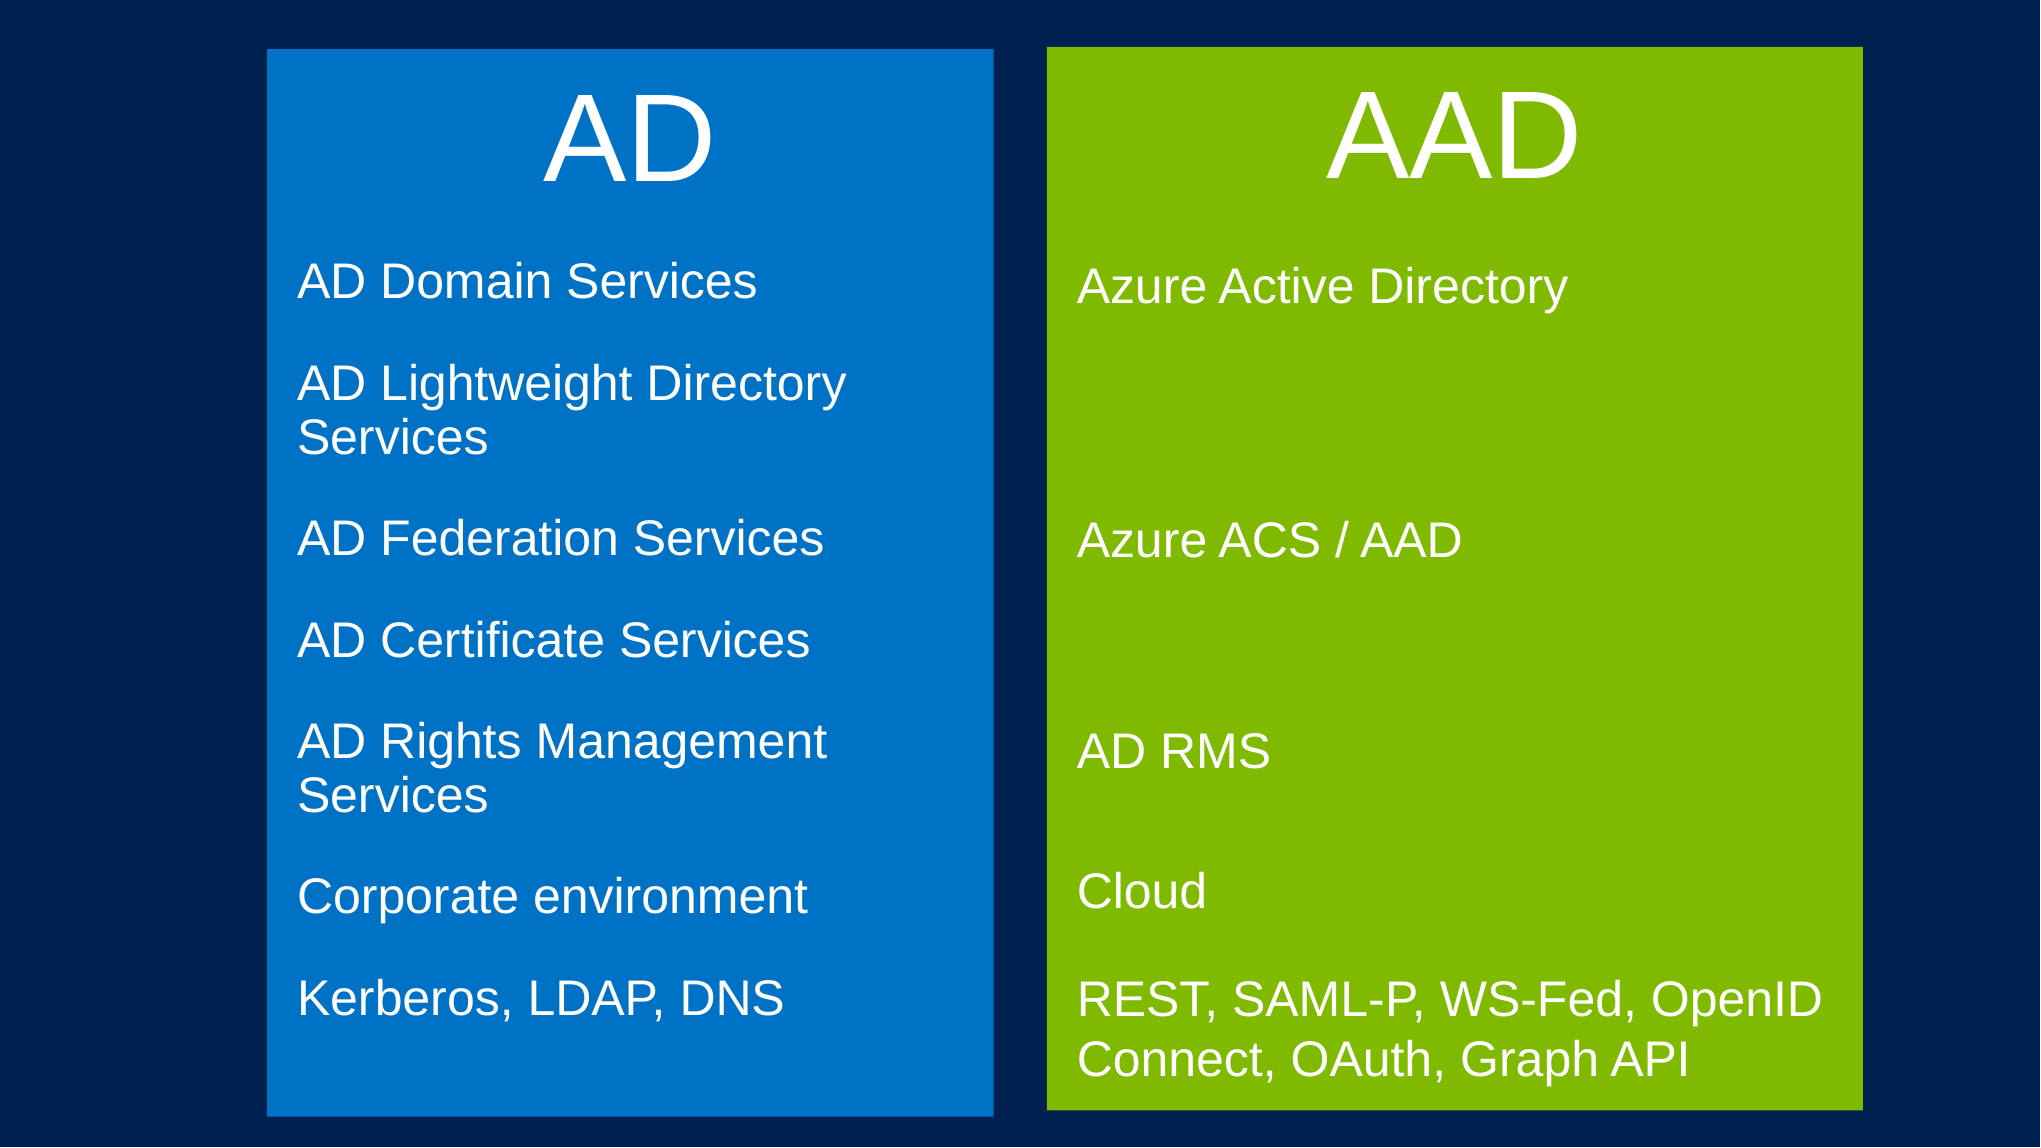

AAD

Azure Active Directory

Azure ACS / AAD

AD RMS

Cloud

REST, SAML-P, WS-Fed, OpenID Connect, OAuth, Graph API
AD

AD Domain Services

AD Lightweight Directory Services

AD Federation Services

AD Certificate Services

AD Rights Management Services

Corporate environment

Kerberos, LDAP, DNS